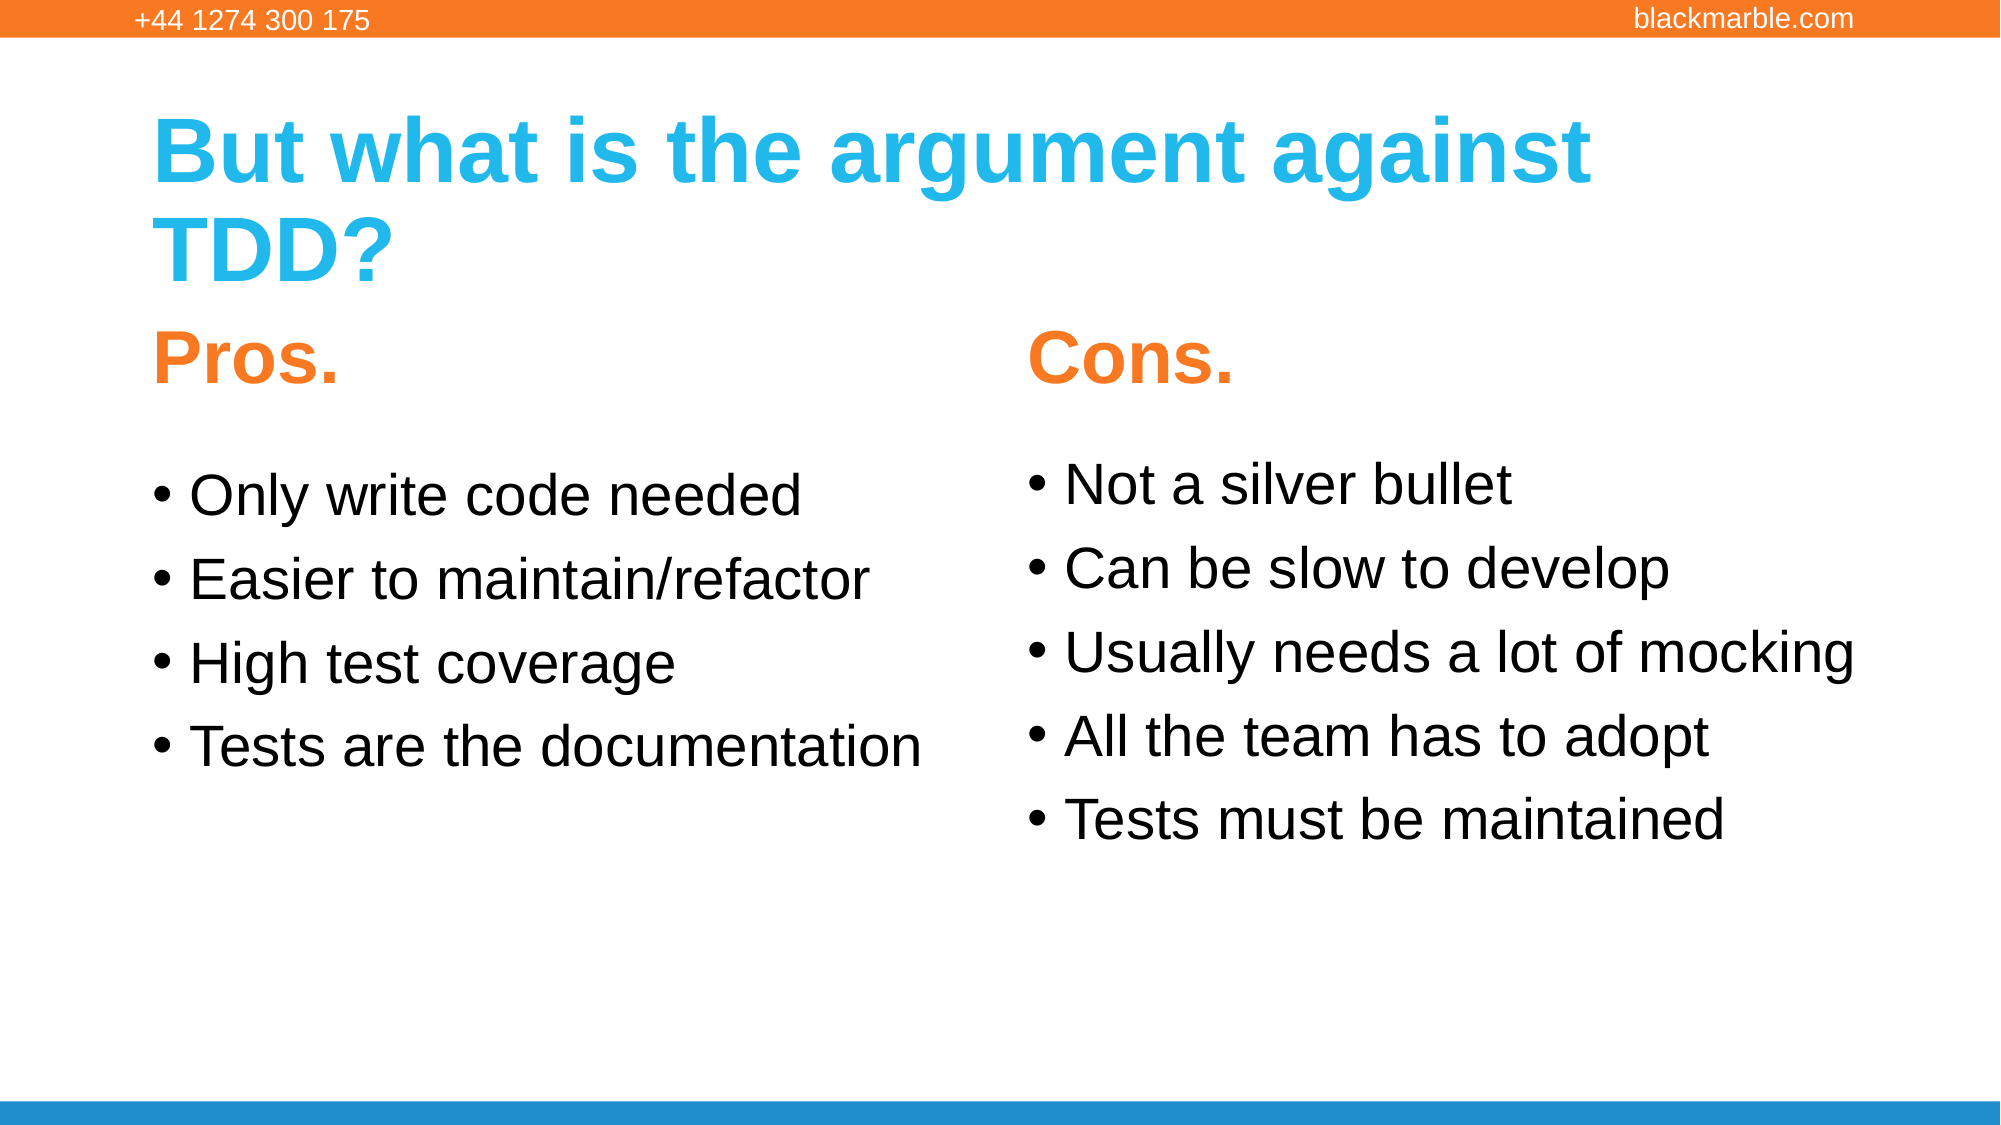

# But what is the argument against TDD?
Pros.
Cons.
Not a silver bullet
Can be slow to develop
Usually needs a lot of mocking
All the team has to adopt
Tests must be maintained
Only write code needed
Easier to maintain/refactor
High test coverage
Tests are the documentation